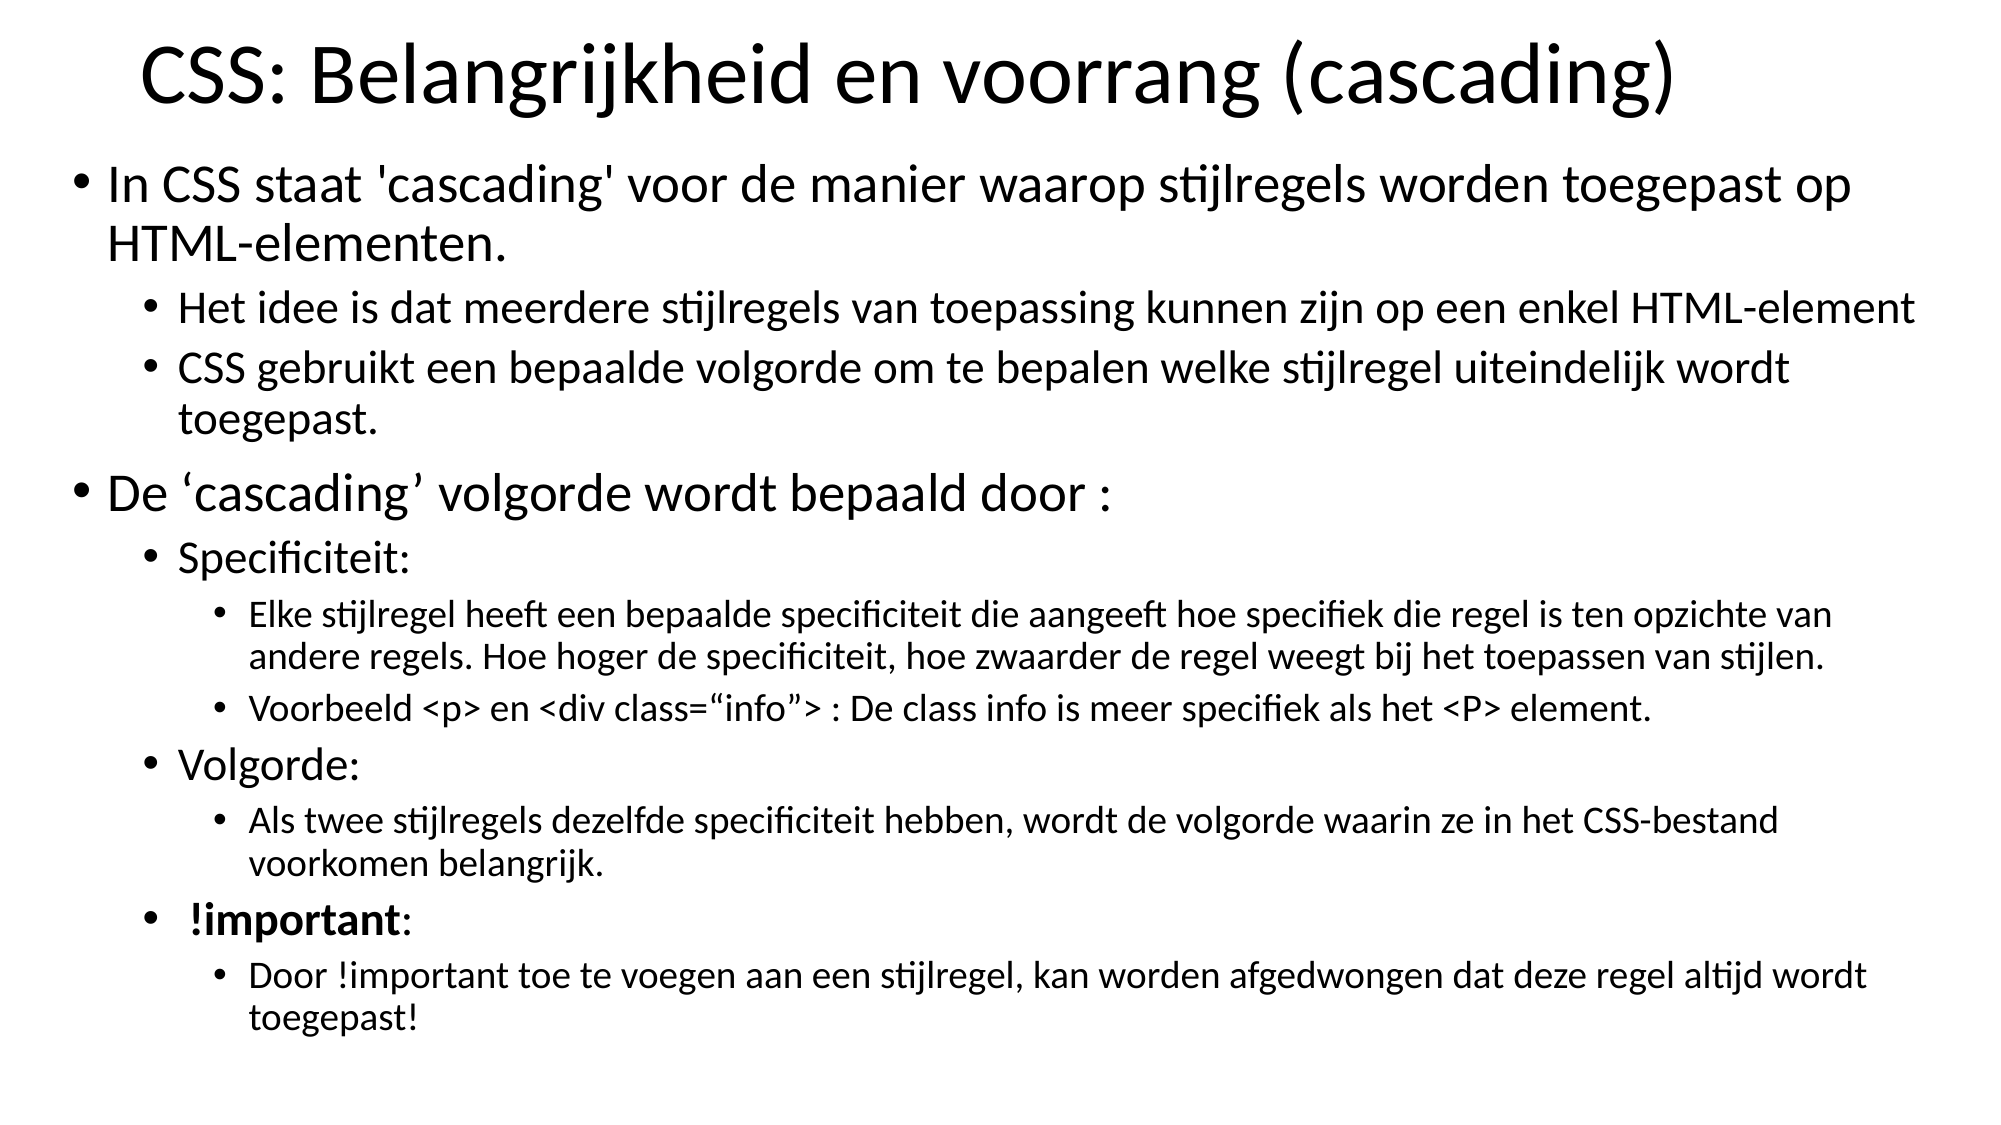

# CSS: Belangrijkheid en voorrang (cascading)
In CSS staat 'cascading' voor de manier waarop stijlregels worden toegepast op HTML-elementen.
Het idee is dat meerdere stijlregels van toepassing kunnen zijn op een enkel HTML-element
CSS gebruikt een bepaalde volgorde om te bepalen welke stijlregel uiteindelijk wordt toegepast.
De ‘cascading’ volgorde wordt bepaald door :
Specificiteit:
Elke stijlregel heeft een bepaalde specificiteit die aangeeft hoe specifiek die regel is ten opzichte van andere regels. Hoe hoger de specificiteit, hoe zwaarder de regel weegt bij het toepassen van stijlen.
Voorbeeld <p> en <div class=“info”> : De class info is meer specifiek als het <P> element.
Volgorde:
Als twee stijlregels dezelfde specificiteit hebben, wordt de volgorde waarin ze in het CSS-bestand voorkomen belangrijk.
 !important:
Door !important toe te voegen aan een stijlregel, kan worden afgedwongen dat deze regel altijd wordt toegepast!